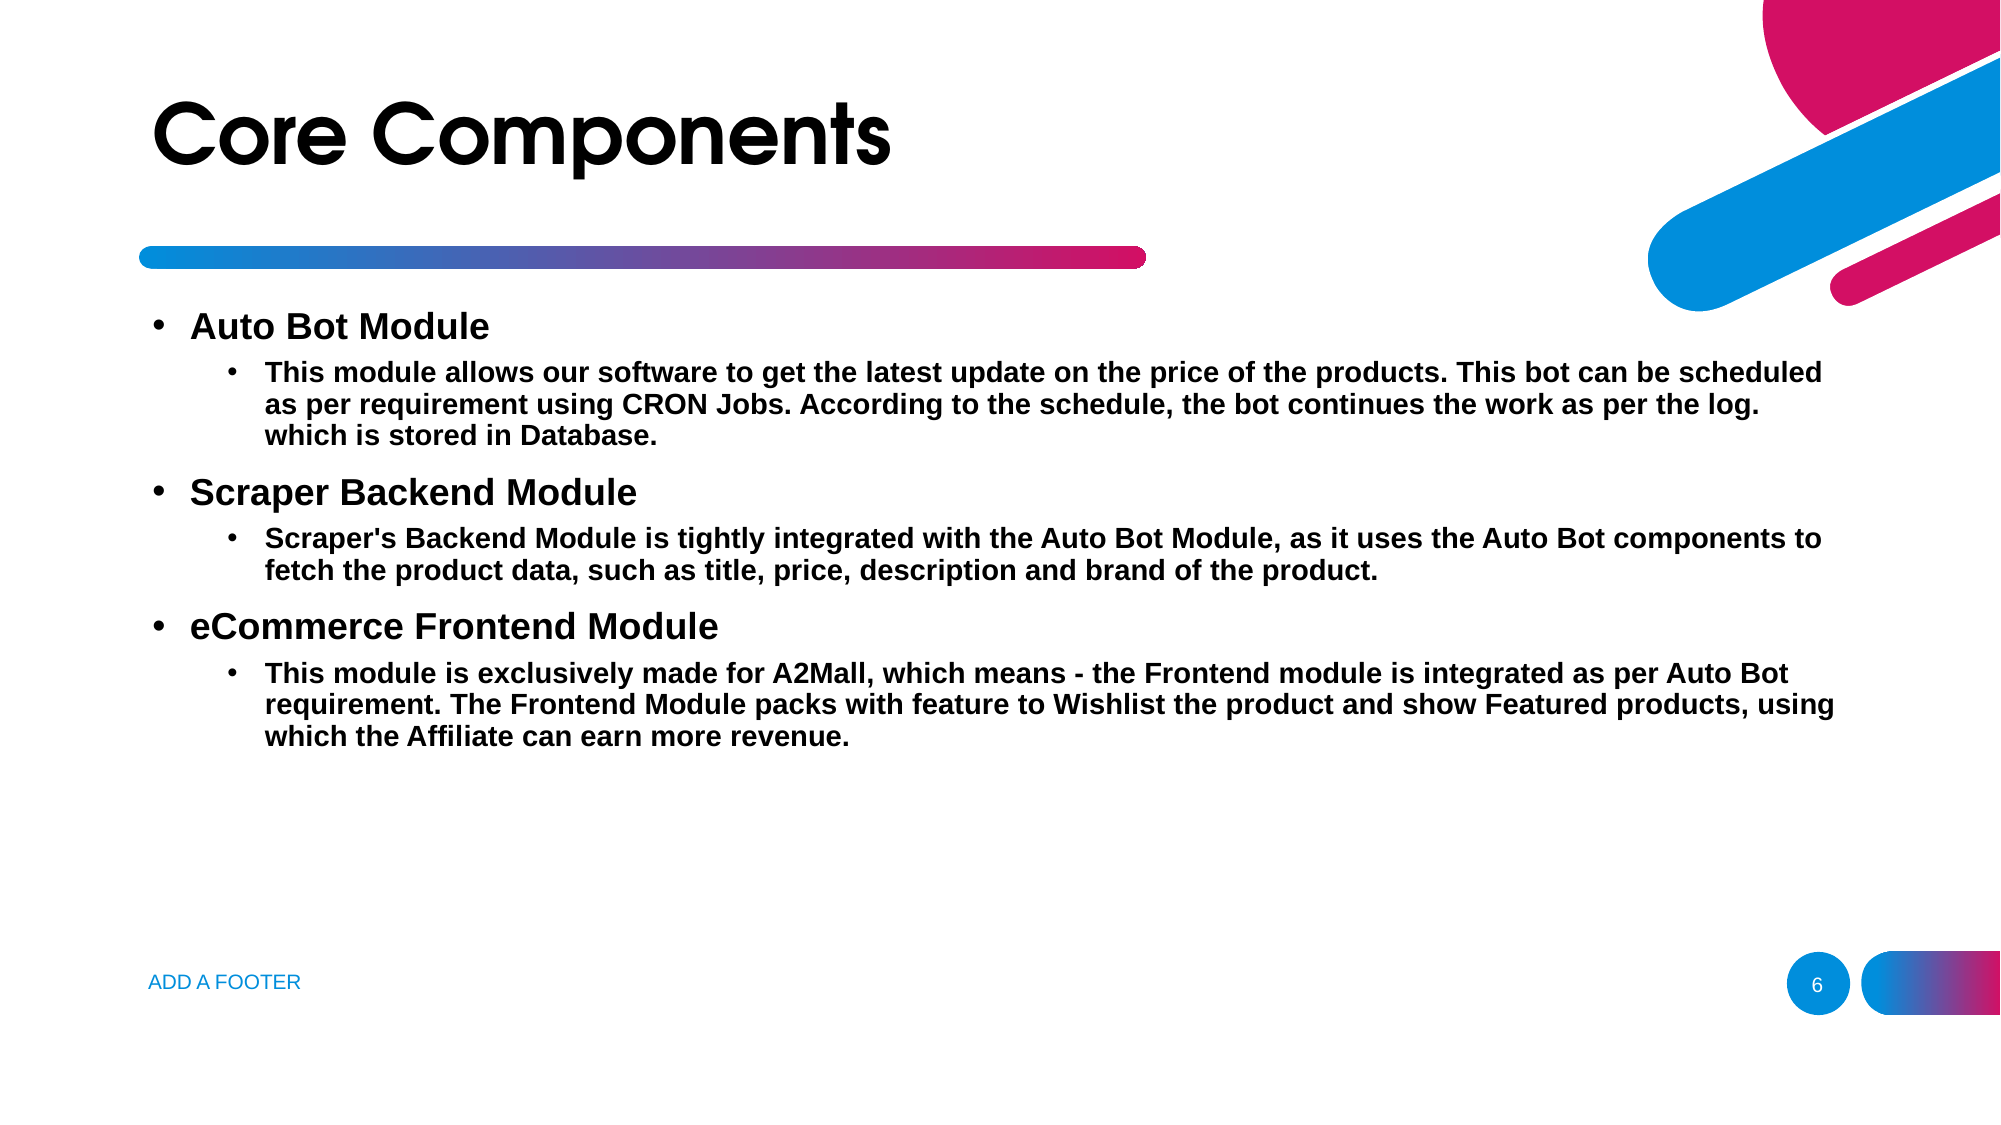

# Core Components
Auto Bot Module
This module allows our software to get the latest update on the price of the products. This bot can be scheduled as per requirement using CRON Jobs. According to the schedule, the bot continues the work as per the log. which is stored in Database.
Scraper Backend Module
Scraper's Backend Module is tightly integrated with the Auto Bot Module, as it uses the Auto Bot components to fetch the product data, such as title, price, description and brand of the product.
eCommerce Frontend Module
This module is exclusively made for A2Mall, which means - the Frontend module is integrated as per Auto Bot requirement. The Frontend Module packs with feature to Wishlist the product and show Featured products, using which the Affiliate can earn more revenue.

ADD A FOOTER
6